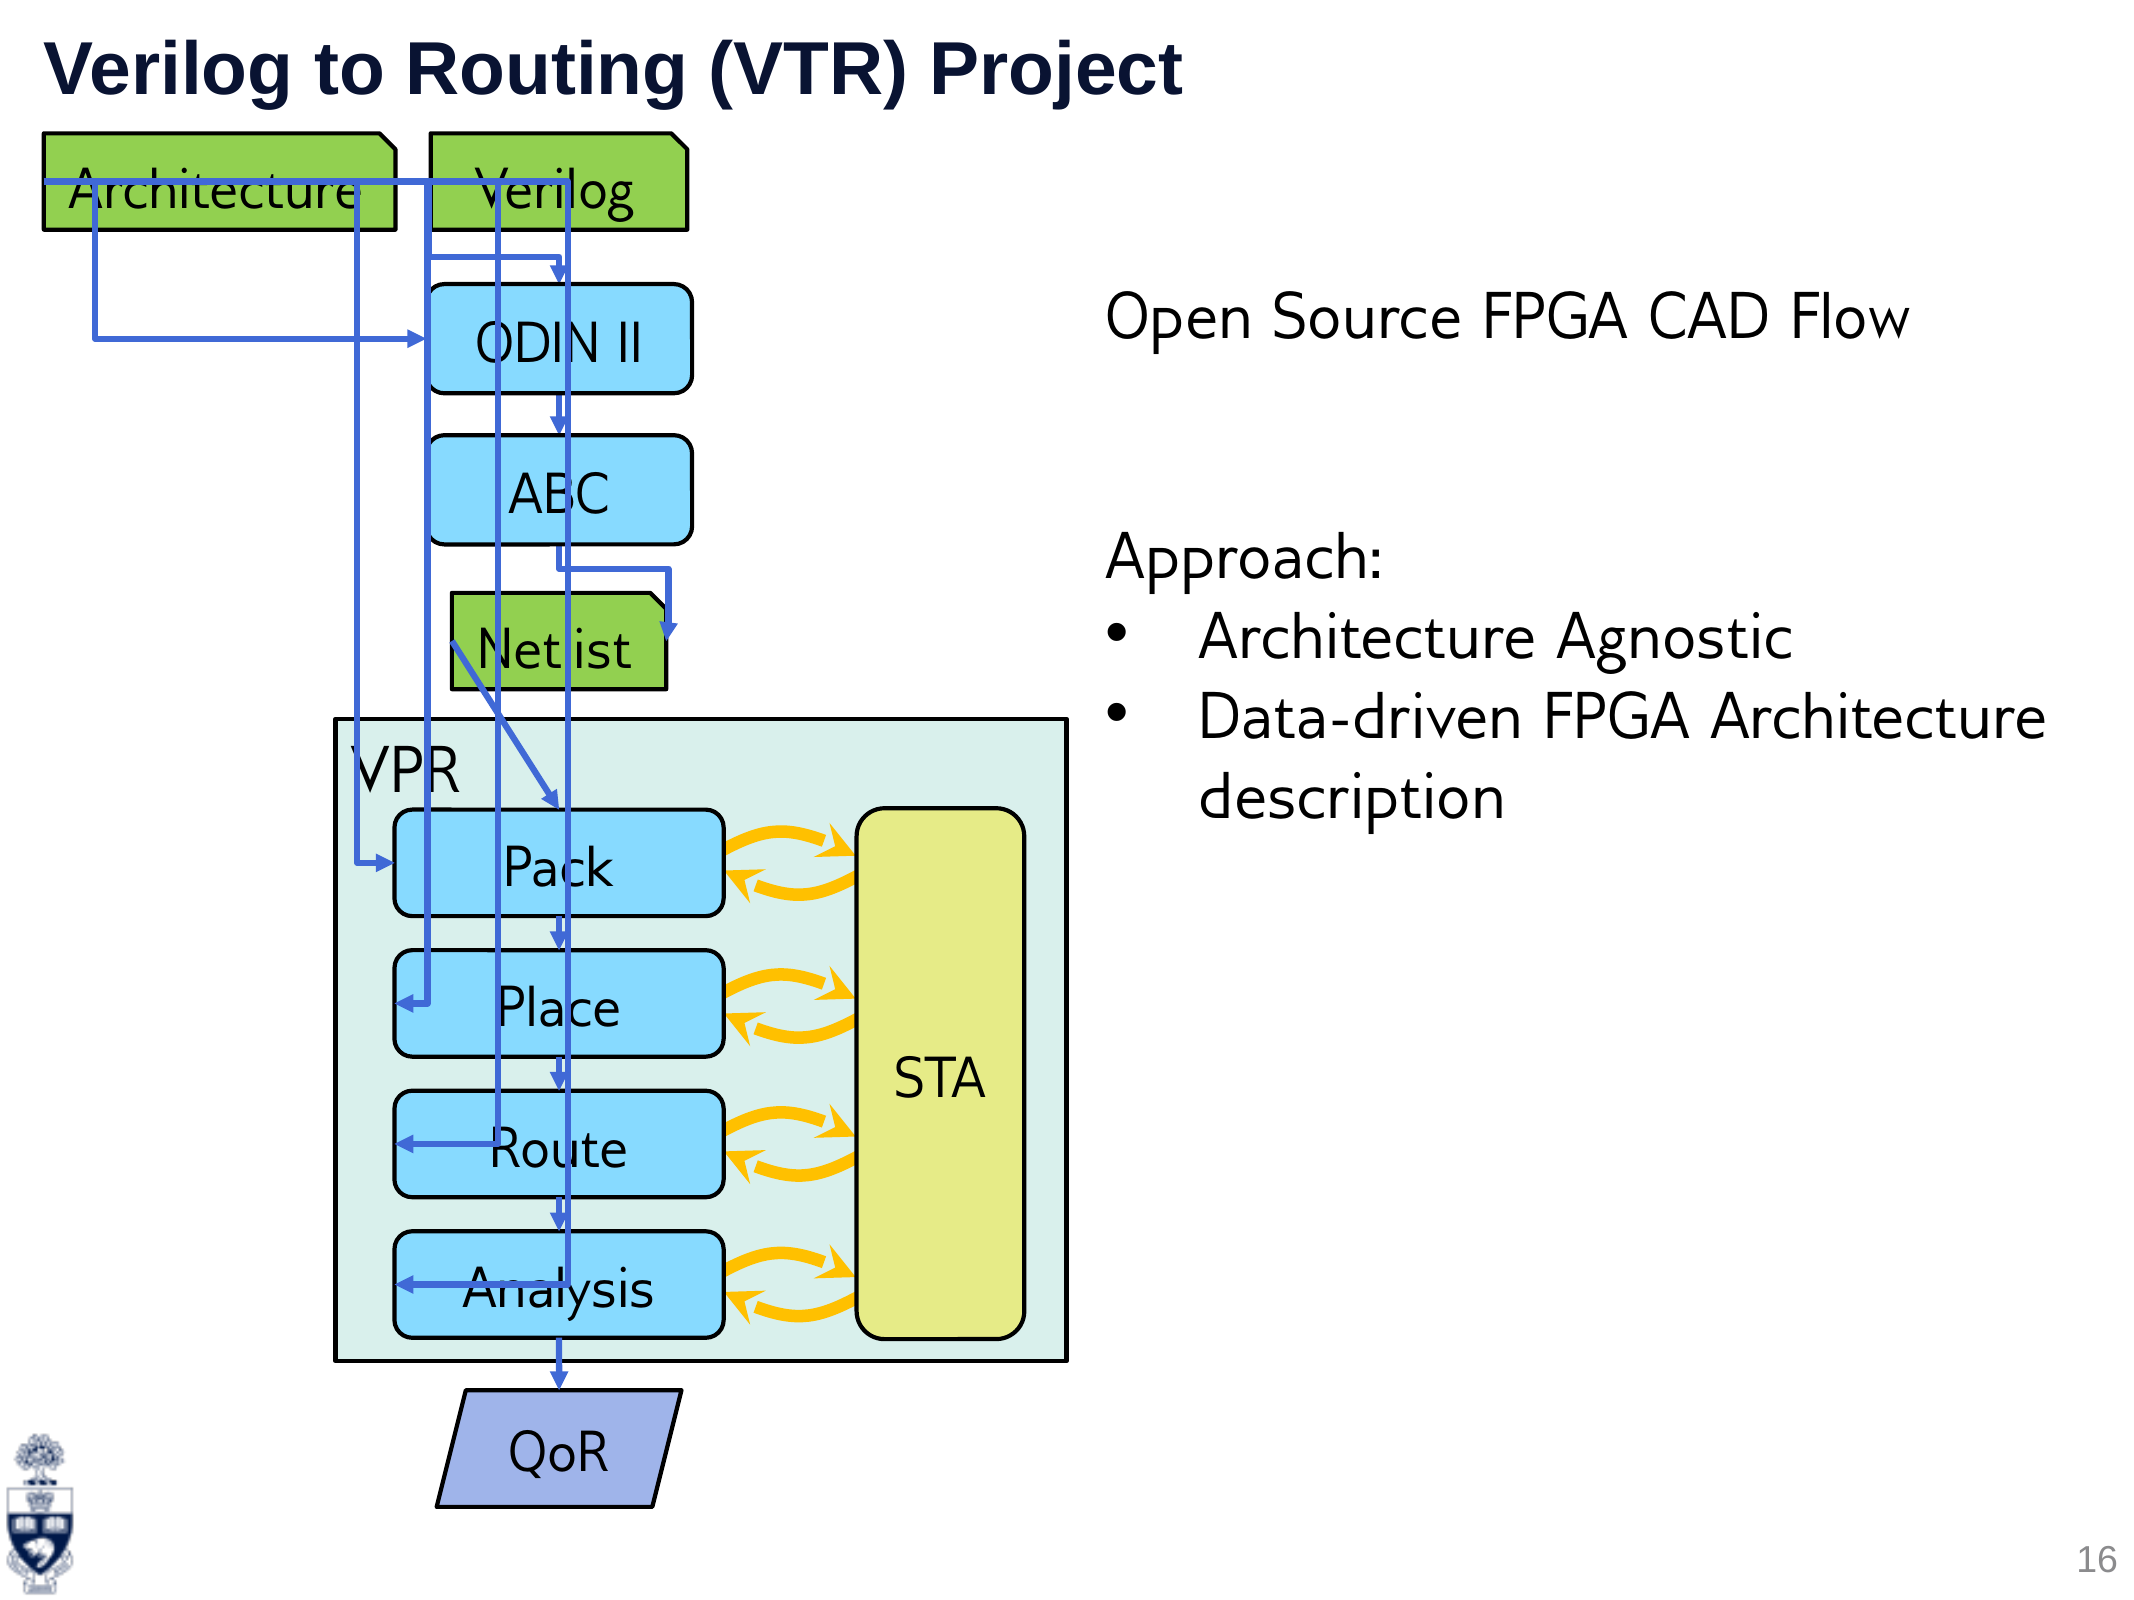

# Verilog to Routing (VTR) Project
Architecture
Verilog
Open Source FPGA CAD Flow

Approach:
Architecture Agnostic
Data-driven FPGA Architecture description
ODIN II
ABC
Netlist

VPR
STA
Pack

Place

Route

Analysis

QoR
16